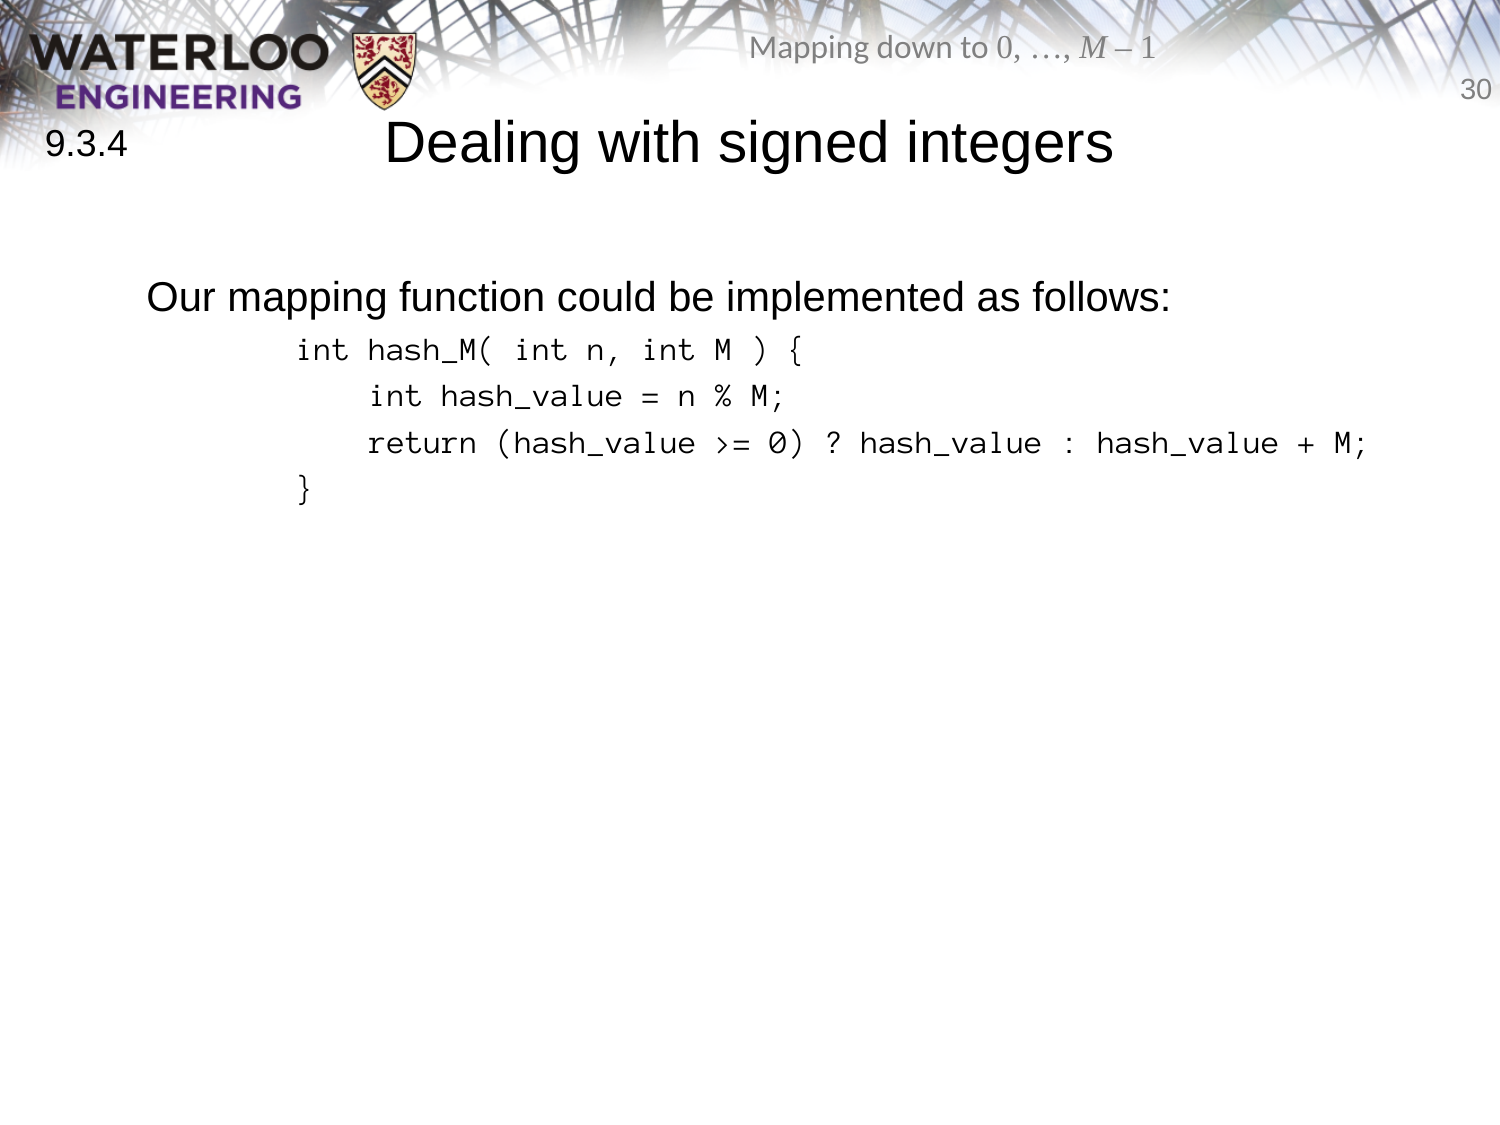

# Dealing with signed integers
9.3.4
	Our mapping function could be implemented as follows:
		int hash_M( int n, int M ) {
		    int hash_value = n % M;
		    return (hash_value >= 0) ? hash_value : hash_value + M;
		}